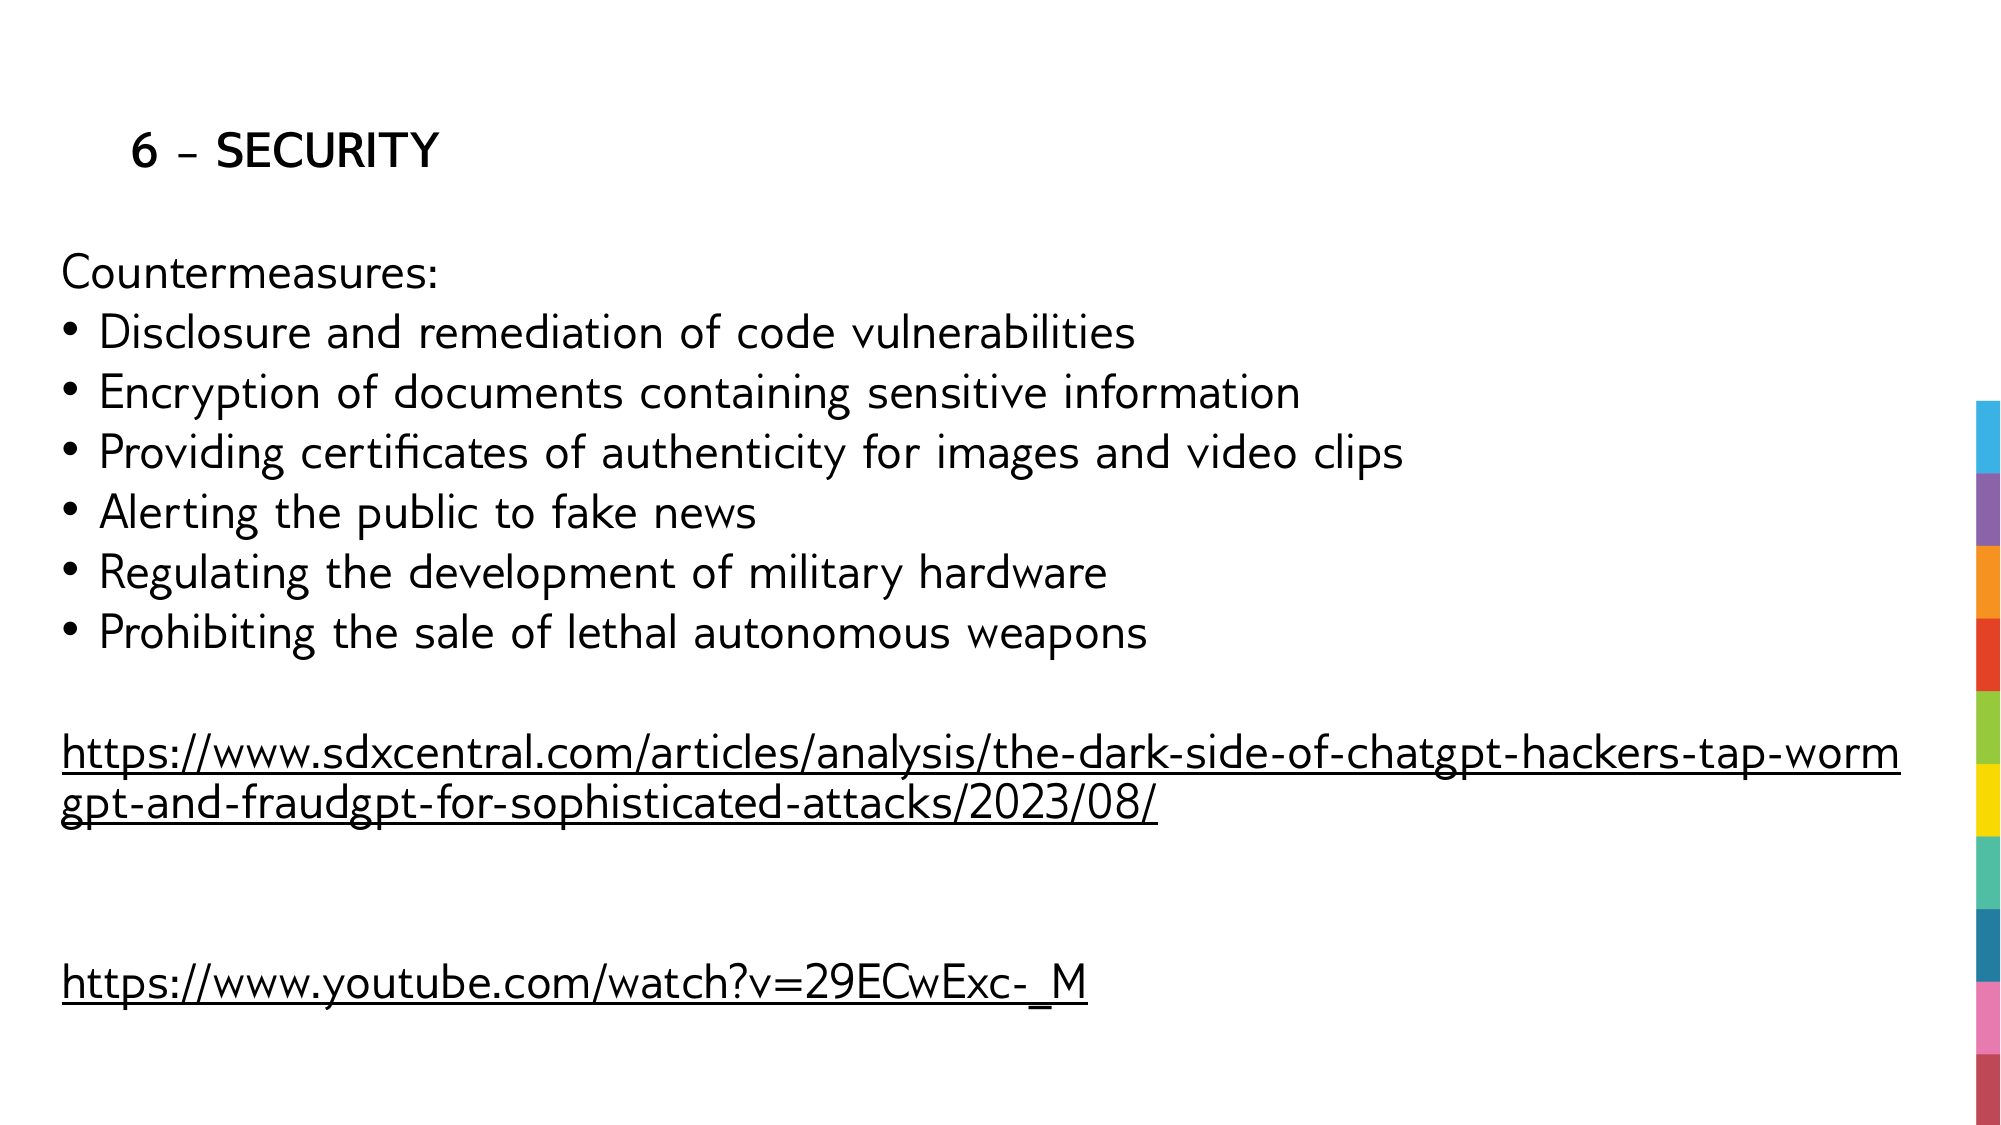

# 6 – SECURITY
Countermeasures:
Disclosure and remediation of code vulnerabilities
Encryption of documents containing sensitive information
Providing certificates of authenticity for images and video clips
Alerting the public to fake news
Regulating the development of military hardware
Prohibiting the sale of lethal autonomous weapons

https://www.sdxcentral.com/articles/analysis/the-dark-side-of-chatgpt-hackers-tap-wormgpt-and-fraudgpt-for-sophisticated-attacks/2023/08/

https://www.youtube.com/watch?v=29ECwExc-_M